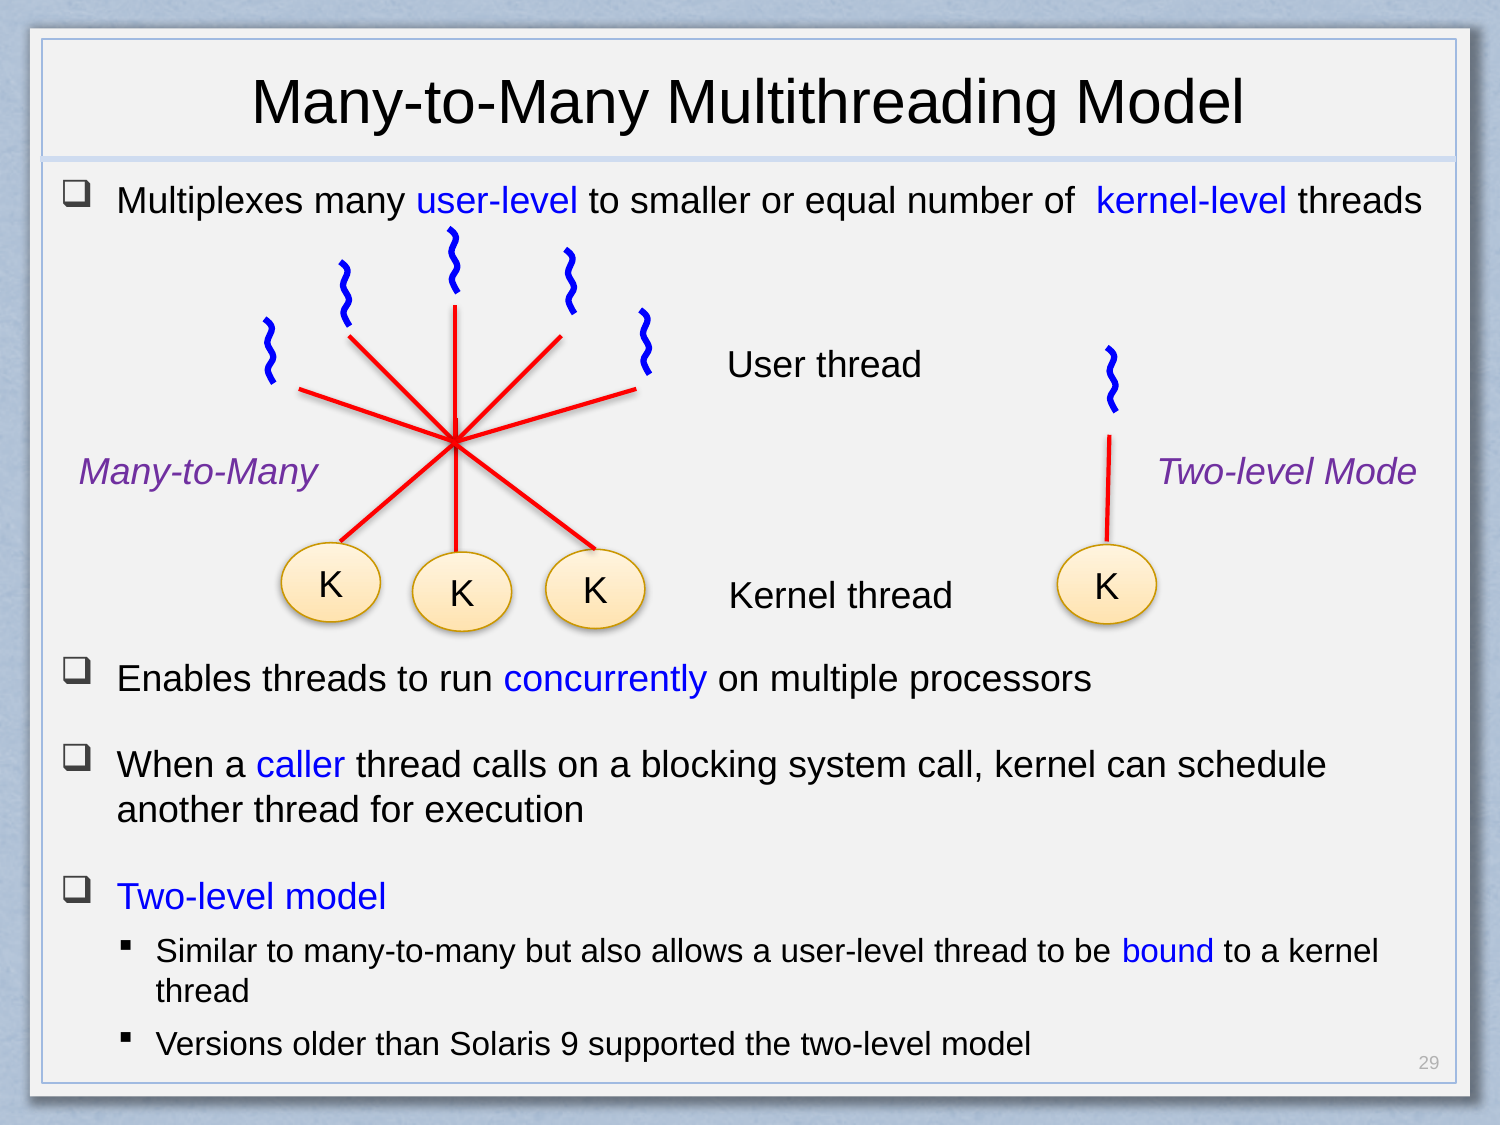

# Many-to-Many Multithreading Model
Multiplexes many user-level to smaller or equal number of  kernel-level threads

User thread

Many-to-Many
Two-level Mode
K
K
K
K
Kernel thread
Enables threads to run concurrently on multiple processors
When a caller thread calls on a blocking system call, kernel can schedule another thread for execution
Two-level model
Similar to many-to-many but also allows a user-level thread to be bound to a kernel thread
Versions older than Solaris 9 supported the two-level model

29